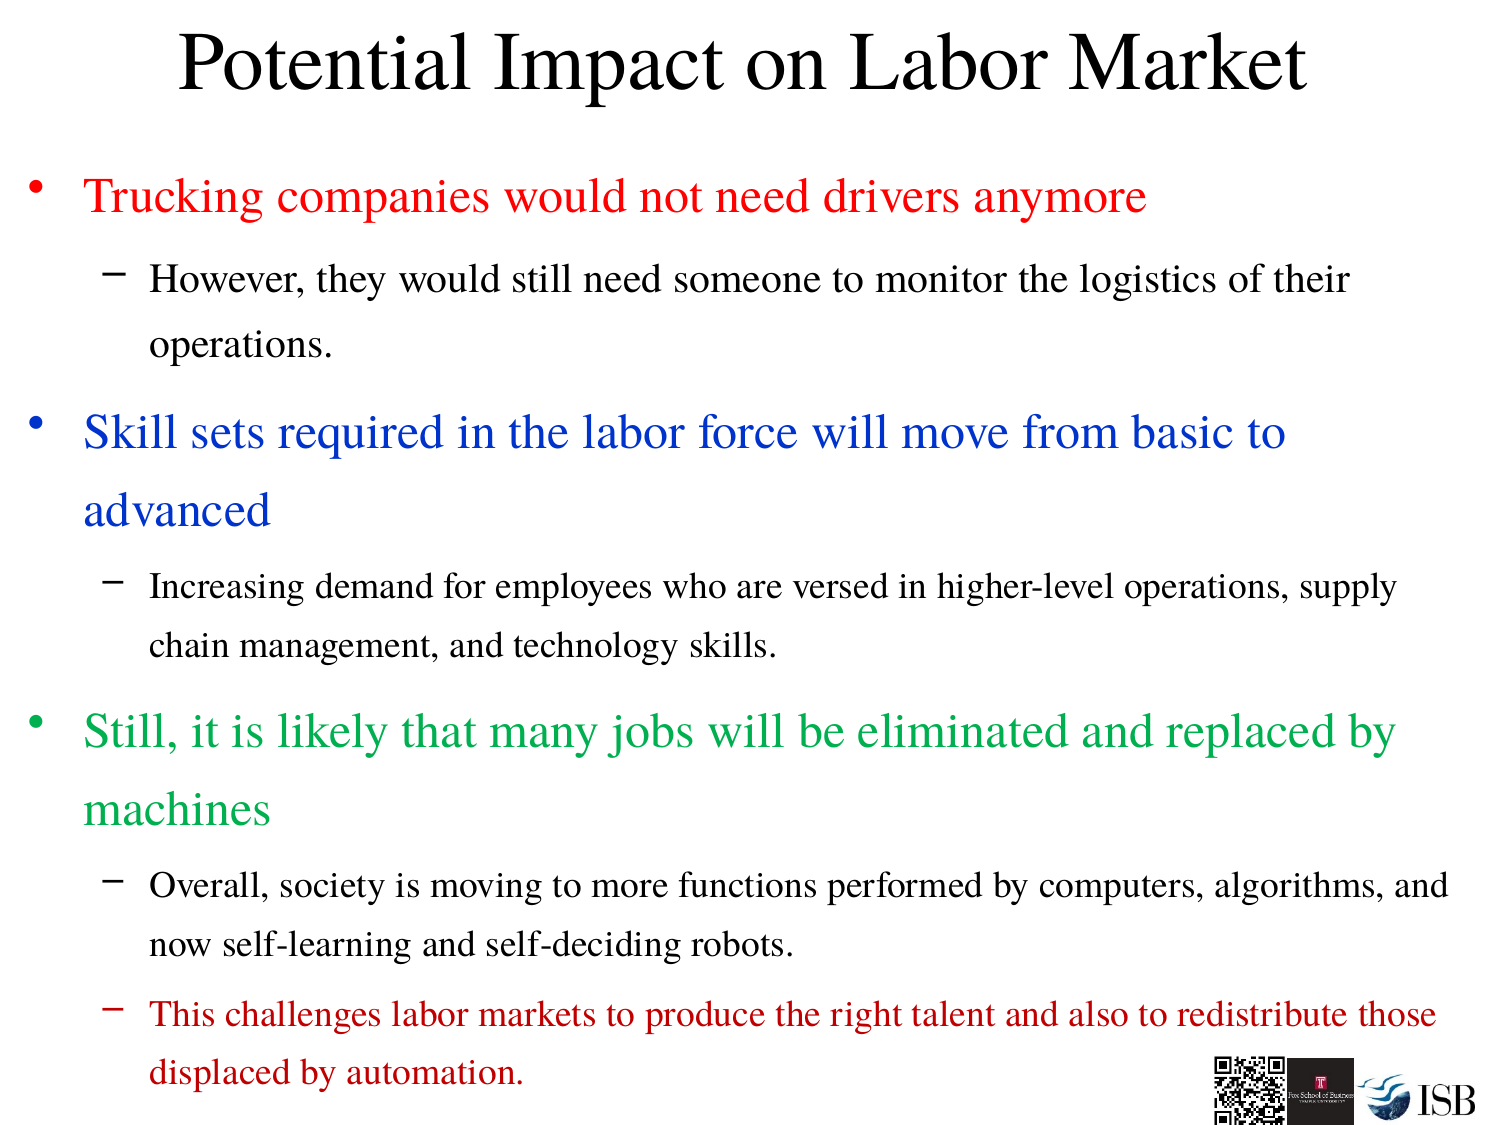

# Potential Impact on Labor Market
Trucking companies would not need drivers anymore
However, they would still need someone to monitor the logistics of their operations.
Skill sets required in the labor force will move from basic to advanced
Increasing demand for employees who are versed in higher-level operations, supply chain management, and technology skills.
Still, it is likely that many jobs will be eliminated and replaced by machines
Overall, society is moving to more functions performed by computers, algorithms, and now self-learning and self-deciding robots.
This challenges labor markets to produce the right talent and also to redistribute those displaced by automation.